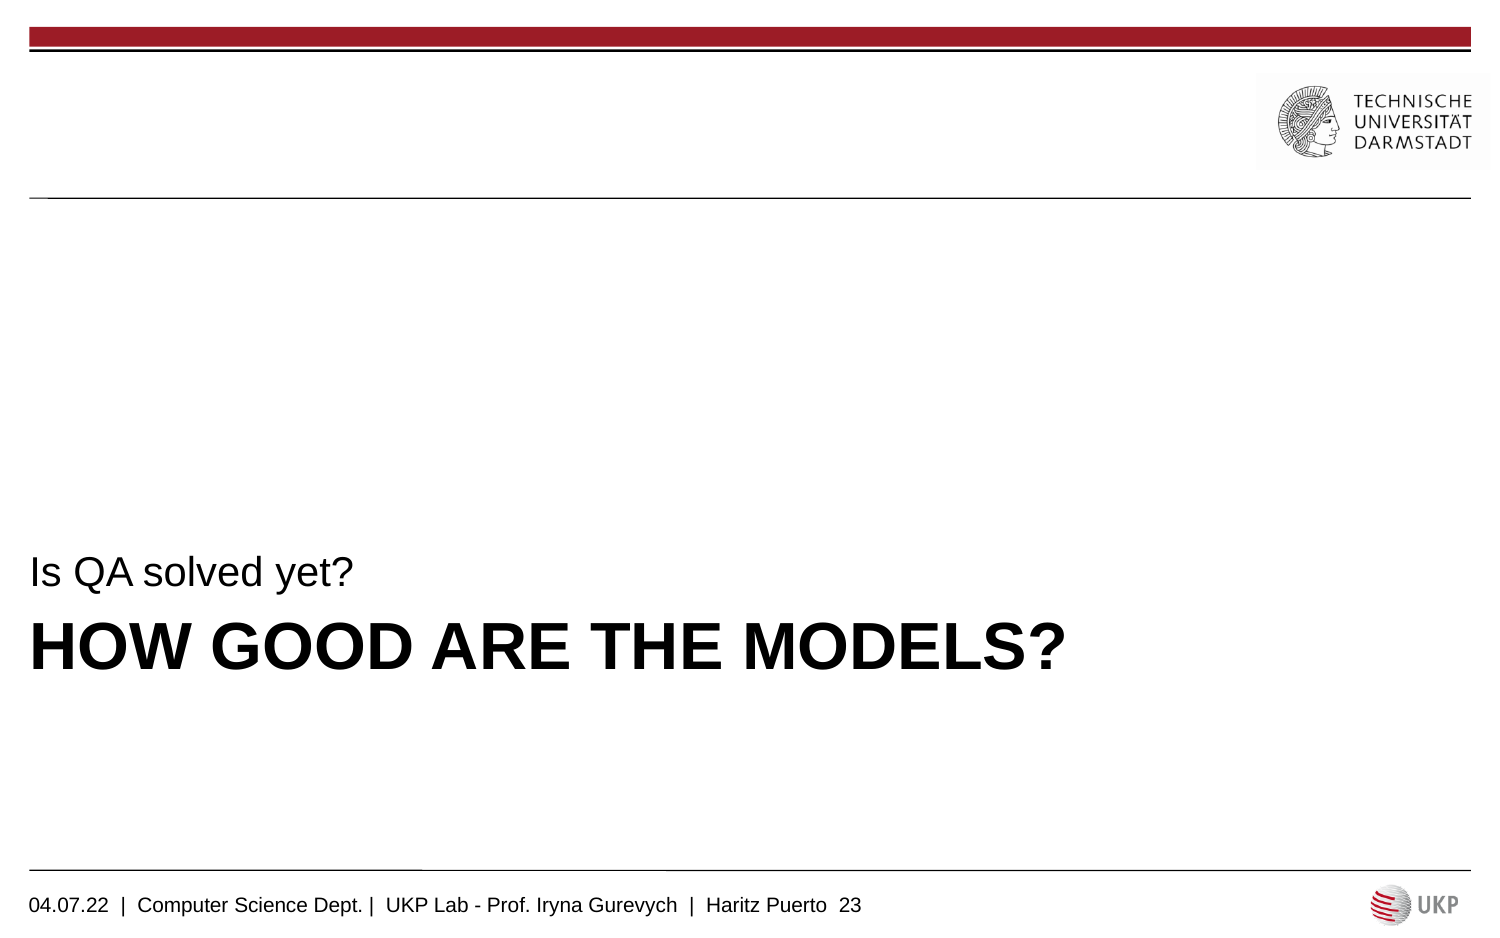

Is QA solved yet?
# How good are the models?